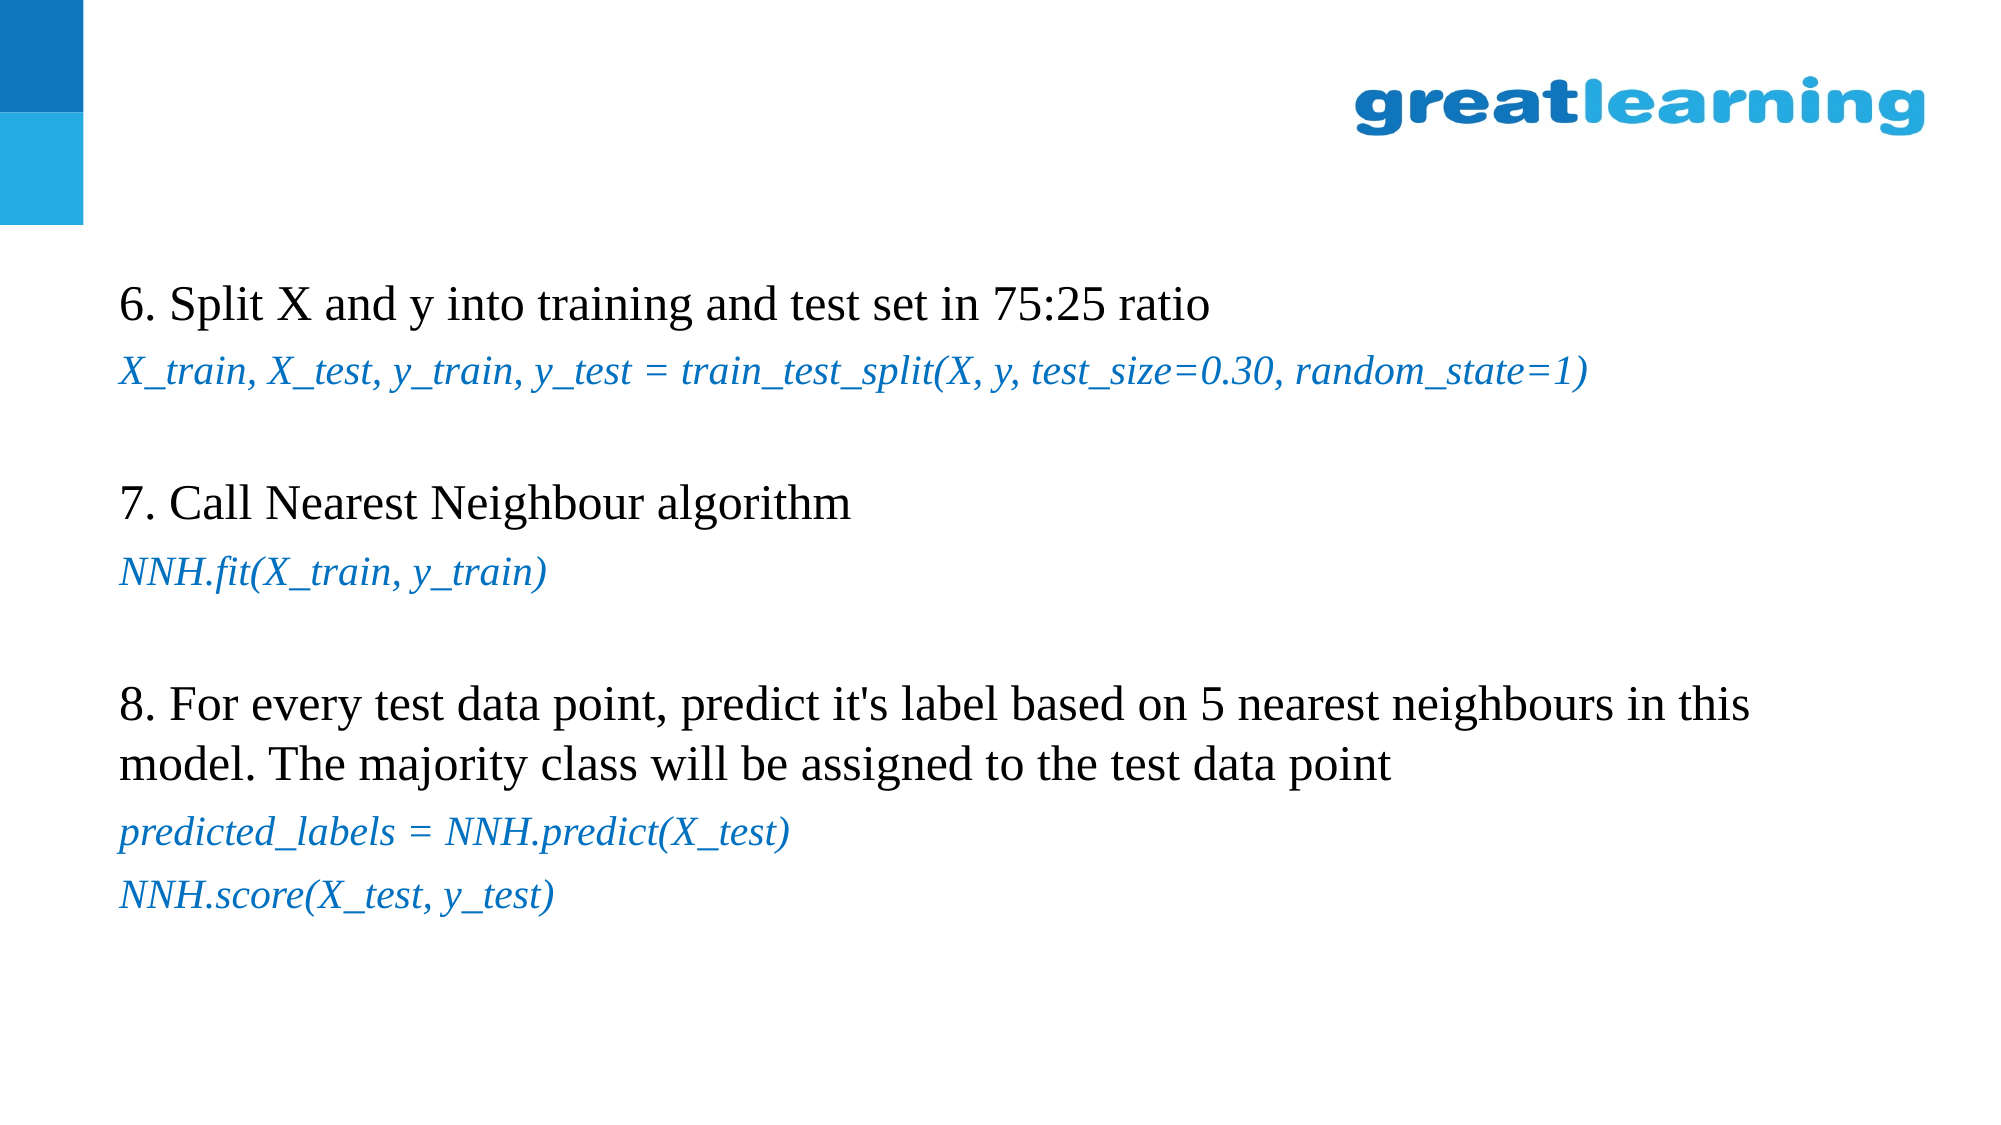

#
6. Split X and y into training and test set in 75:25 ratio
X_train, X_test, y_train, y_test = train_test_split(X, y, test_size=0.30, random_state=1)

7. Call Nearest Neighbour algorithm
NNH.fit(X_train, y_train)

8. For every test data point, predict it's label based on 5 nearest neighbours in this model. The majority class will be assigned to the test data point
predicted_labels = NNH.predict(X_test)
NNH.score(X_test, y_test)